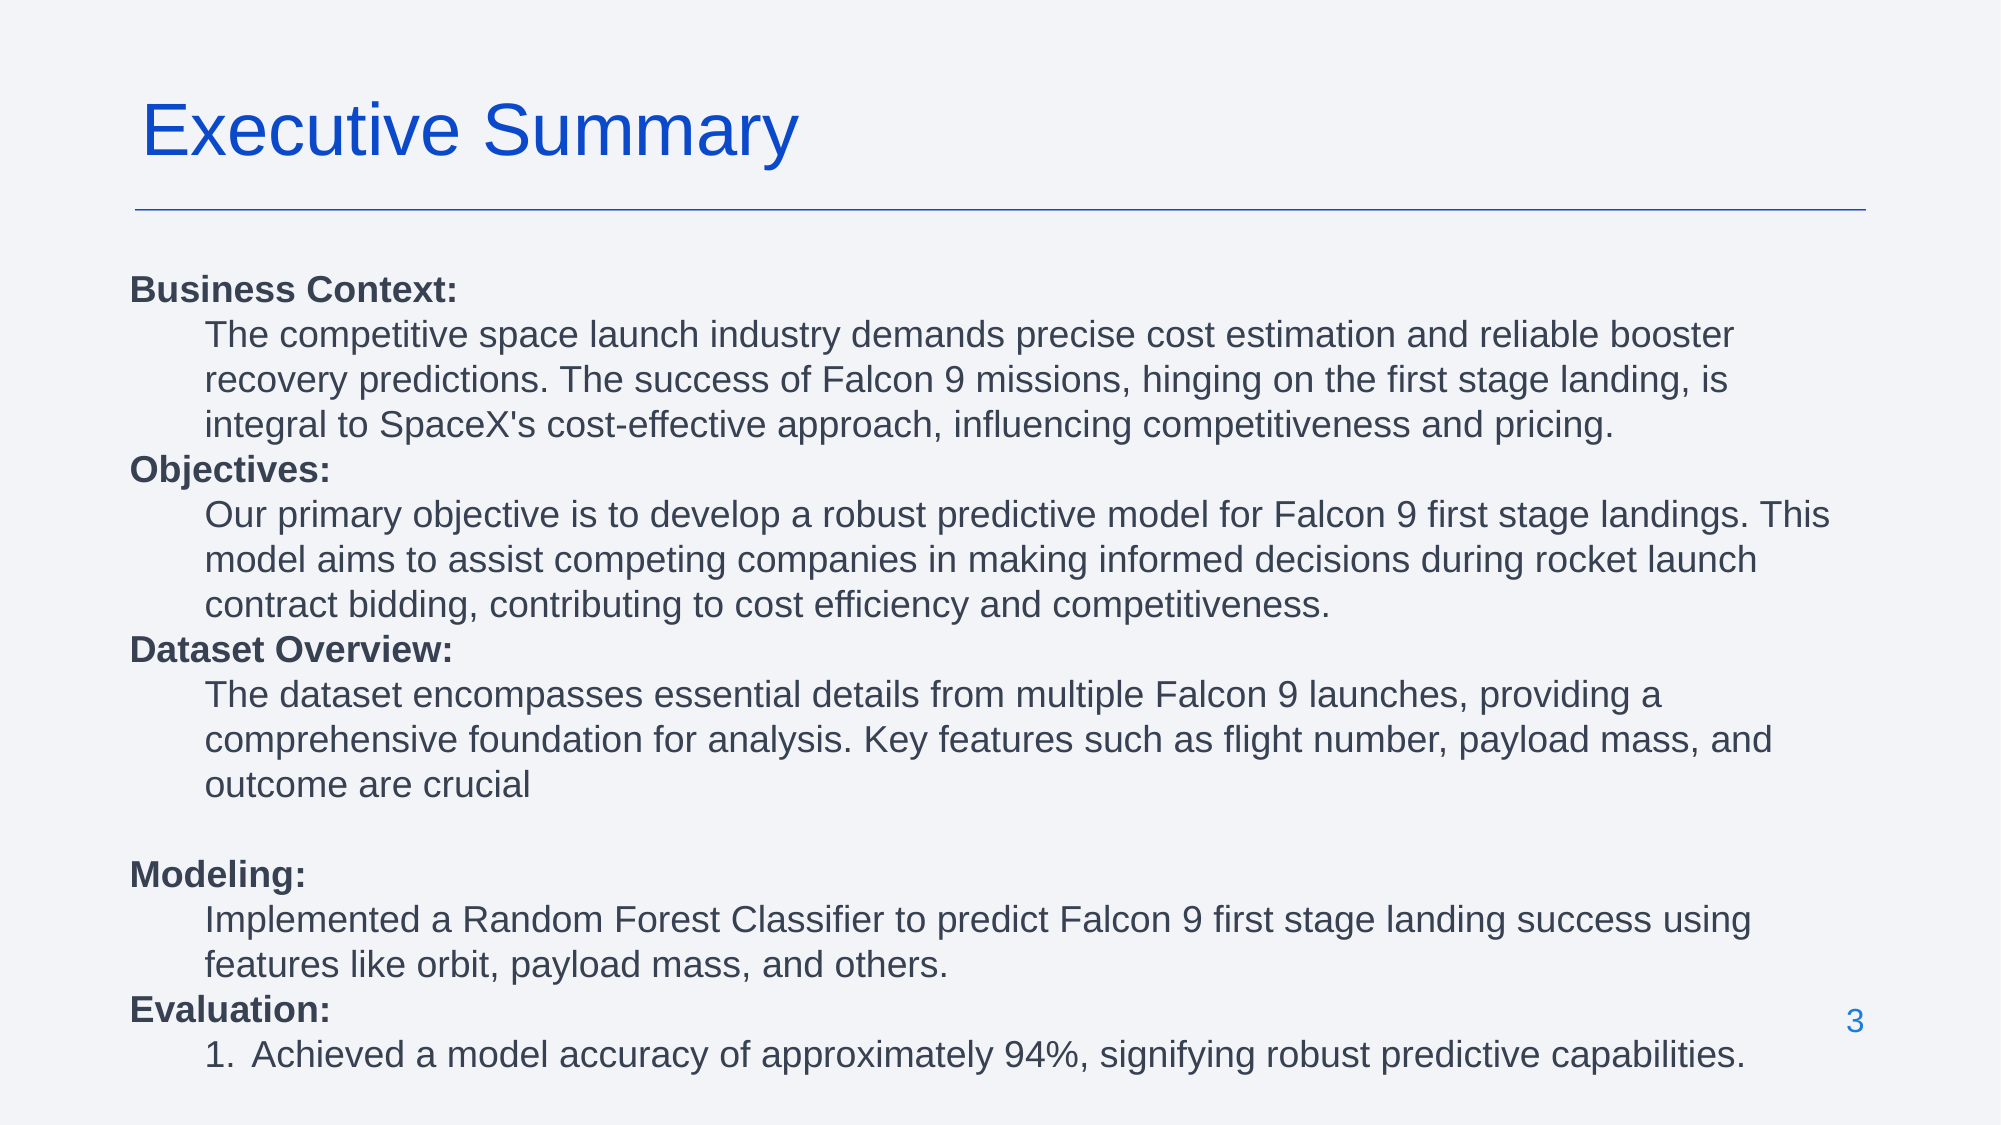

Executive Summary
Business Context:
The competitive space launch industry demands precise cost estimation and reliable booster recovery predictions. The success of Falcon 9 missions, hinging on the first stage landing, is integral to SpaceX's cost-effective approach, influencing competitiveness and pricing.
Objectives:
Our primary objective is to develop a robust predictive model for Falcon 9 first stage landings. This model aims to assist competing companies in making informed decisions during rocket launch contract bidding, contributing to cost efficiency and competitiveness.
Dataset Overview:
The dataset encompasses essential details from multiple Falcon 9 launches, providing a comprehensive foundation for analysis. Key features such as flight number, payload mass, and outcome are crucial

Modeling:
Implemented a Random Forest Classifier to predict Falcon 9 first stage landing success using features like orbit, payload mass, and others.
Evaluation:
Achieved a model accuracy of approximately 94%, signifying robust predictive capabilities.

3